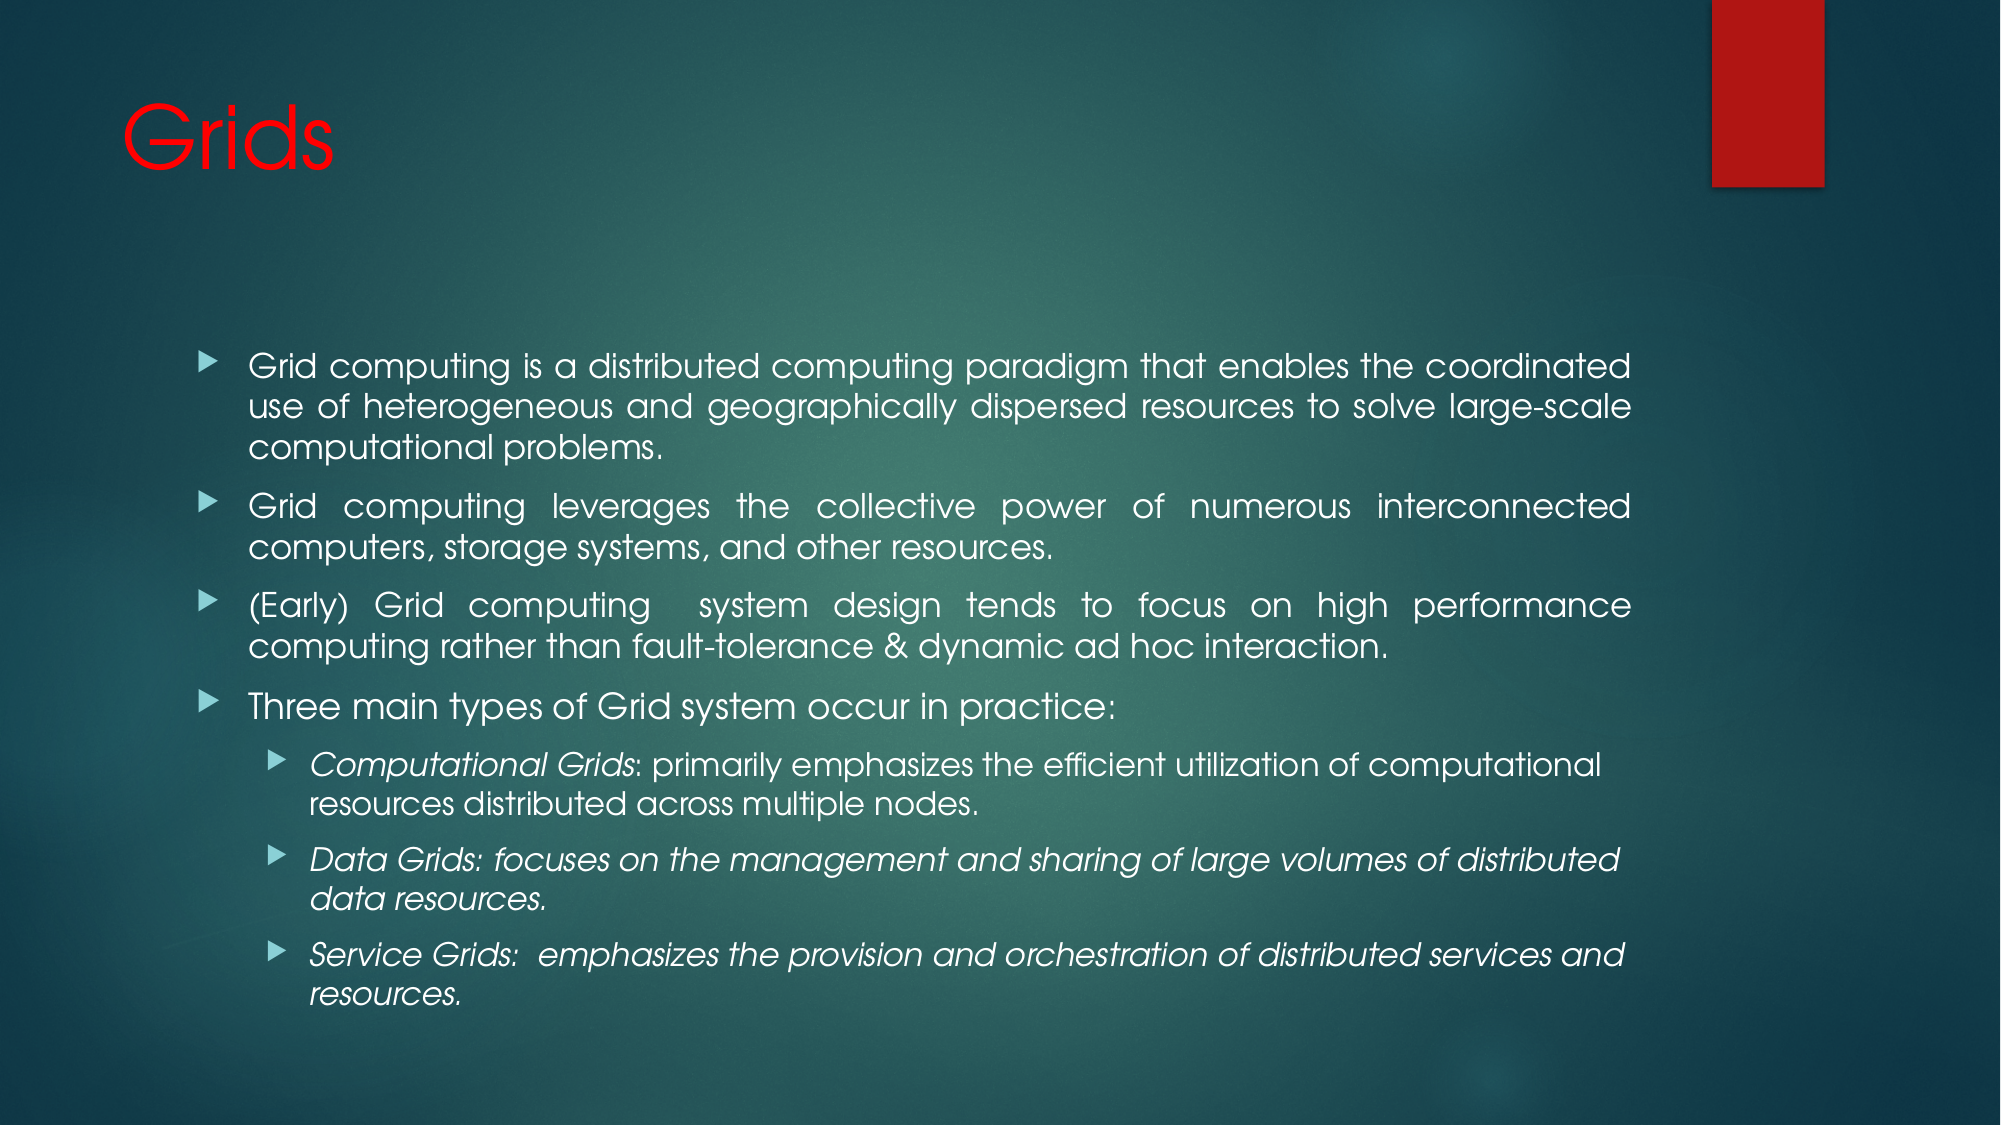

# Grids
Grid computing is a distributed computing paradigm that enables the coordinated use of heterogeneous and geographically dispersed resources to solve large-scale computational problems.
Grid computing leverages the collective power of numerous interconnected computers, storage systems, and other resources.
(Early) Grid computing  system design tends to focus on high performance computing rather than fault-tolerance & dynamic ad hoc interaction.
Three main types of Grid system occur in practice:
Computational Grids: primarily emphasizes the efficient utilization of computational resources distributed across multiple nodes.
Data Grids: focuses on the management and sharing of large volumes of distributed data resources.
Service Grids:  emphasizes the provision and orchestration of distributed services and resources.